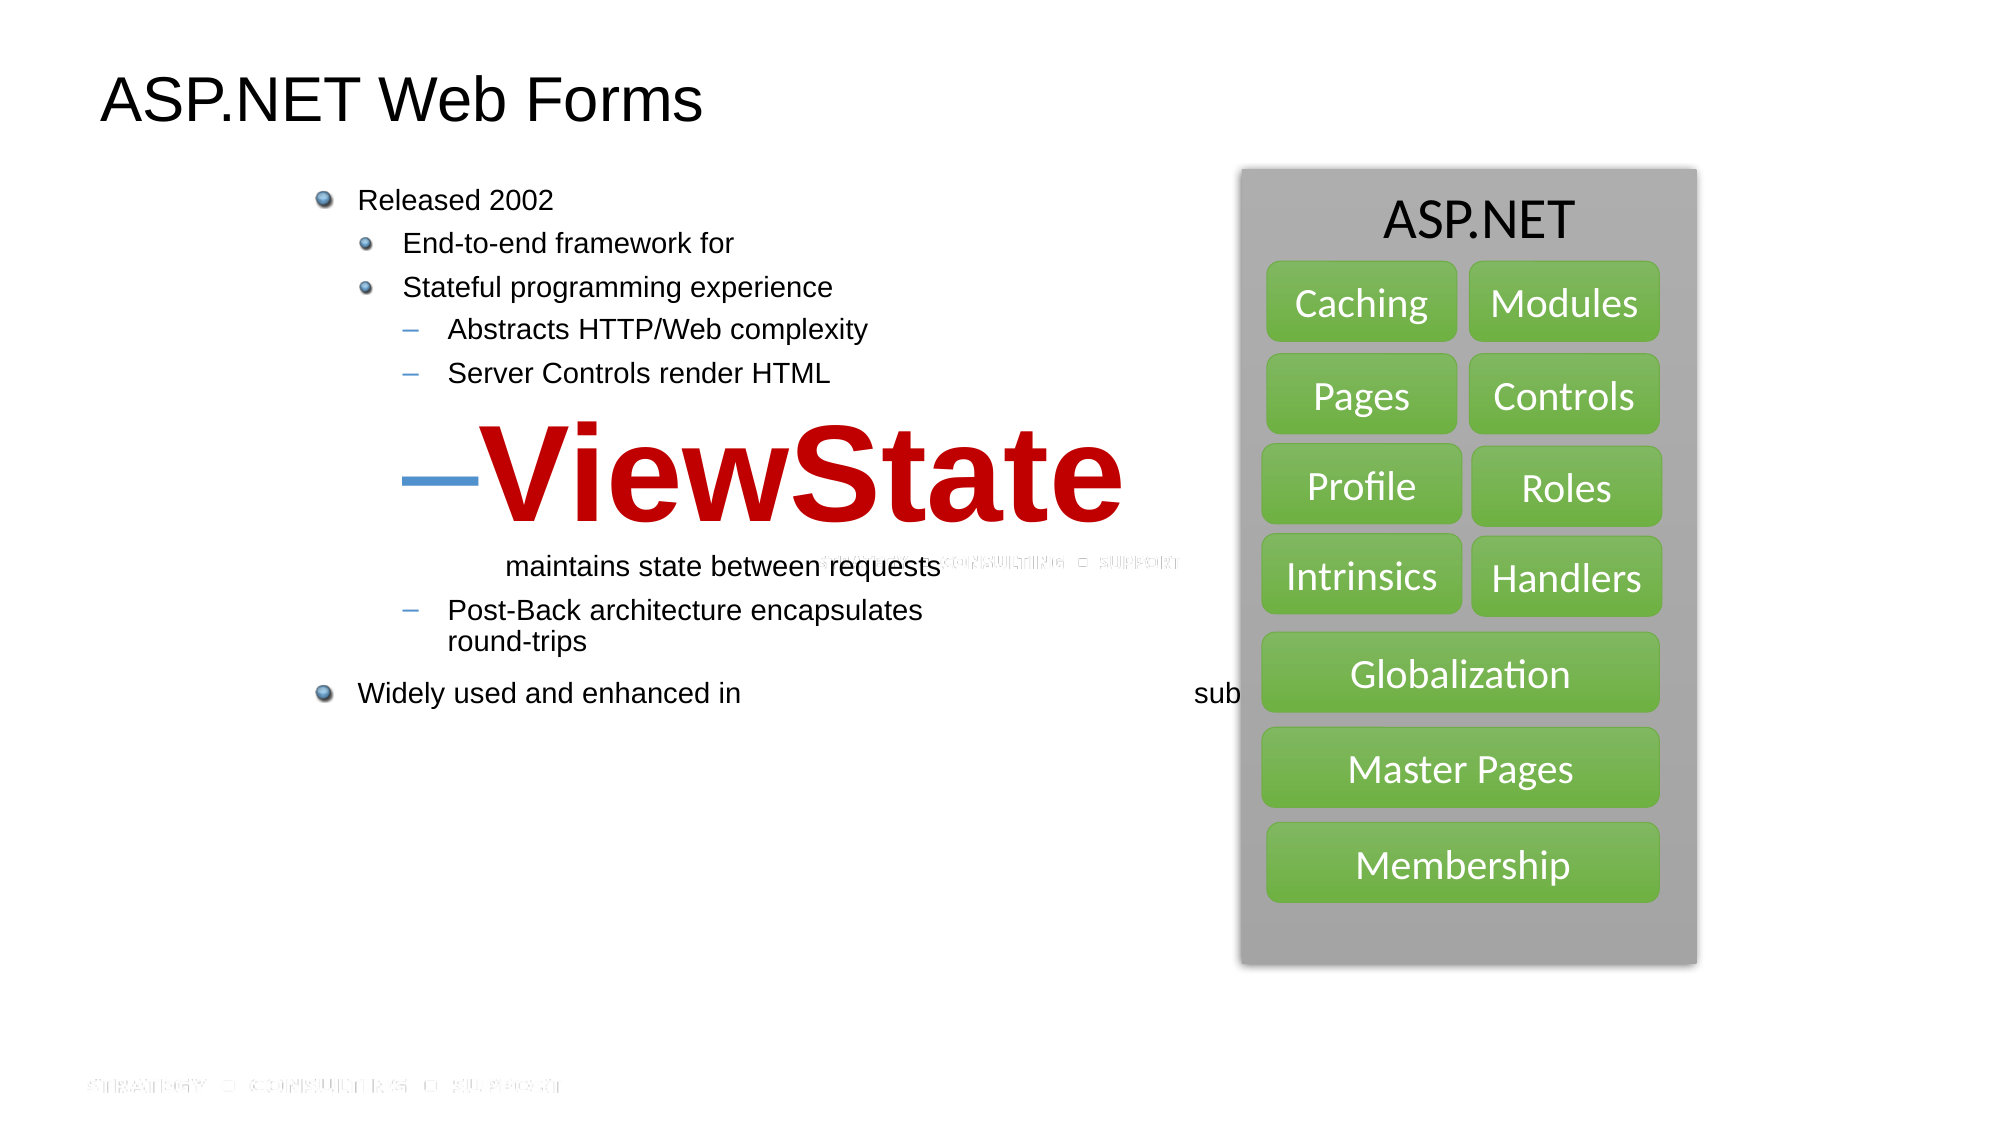

# ASP.NET Web Forms

ASP.NET
Released 2002
End-to-end framework for                                                                 building web-based applications
Stateful programming experience
Abstracts HTTP/Web complexity
Server Controls render HTML
ViewState
       maintains state between requests
Post-Back architecture encapsulates                                                                               server round-trips
Widely used and enhanced in                                                       subsequent Visual Studio releases

Caching
Modules
Pages
Controls
Profile
Roles
Intrinsics
Handlers
Globalization
Master Pages
Membership